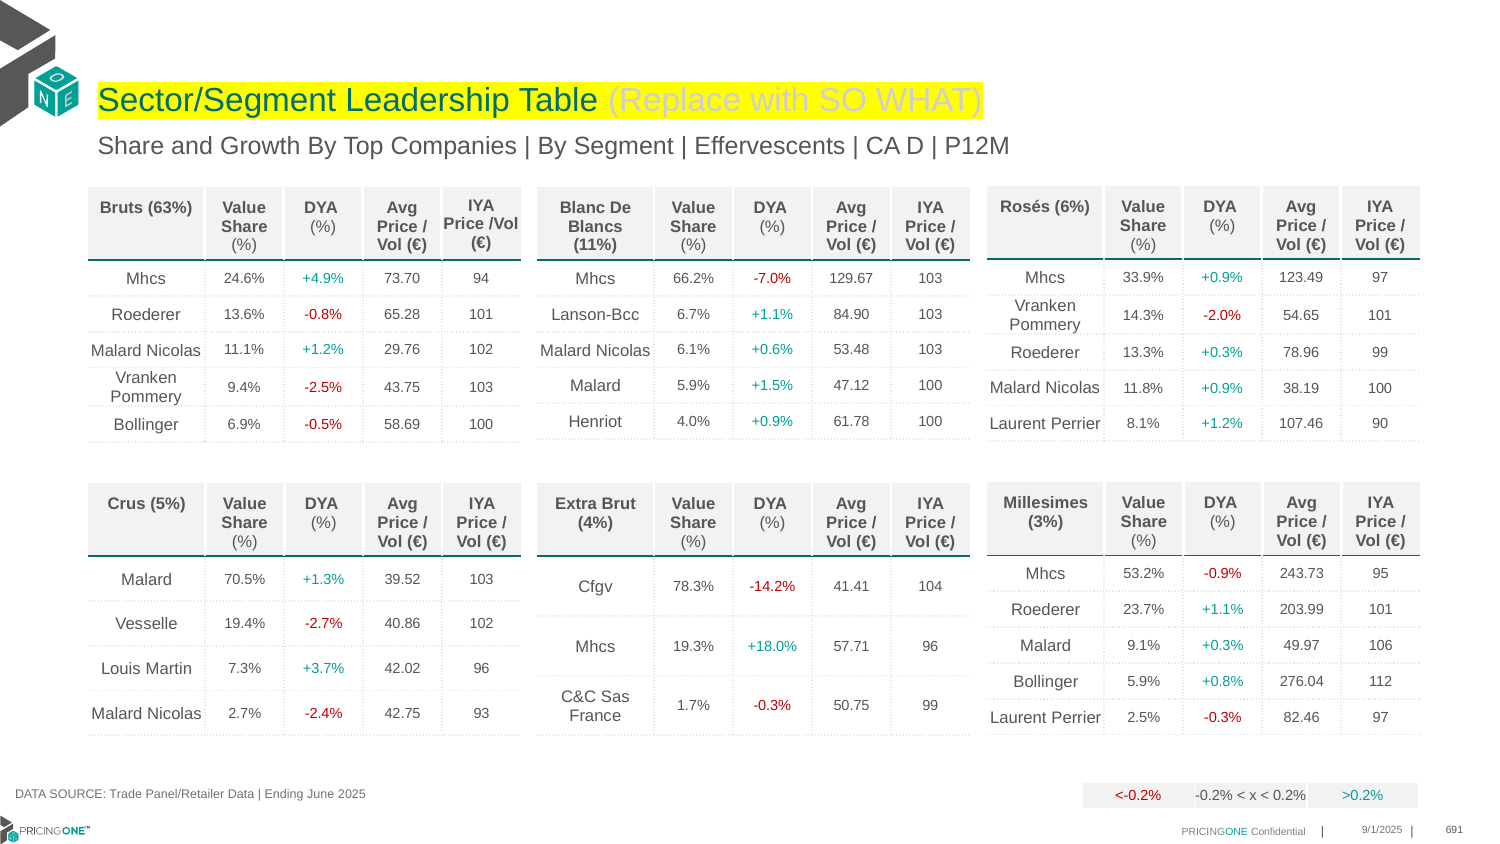

# Sector/Segment Leadership Table (Replace with SO WHAT)
Share and Growth By Top Companies | By Segment | Effervescents | CA D | P12M
| Rosés (6%) | Value Share (%) | DYA (%) | Avg Price /Vol (€) | IYA Price /Vol (€) |
| --- | --- | --- | --- | --- |
| Mhcs | 33.9% | +0.9% | 123.49 | 97 |
| Vranken Pommery | 14.3% | -2.0% | 54.65 | 101 |
| Roederer | 13.3% | +0.3% | 78.96 | 99 |
| Malard Nicolas | 11.8% | +0.9% | 38.19 | 100 |
| Laurent Perrier | 8.1% | +1.2% | 107.46 | 90 |
| Bruts (63%) | Value Share (%) | DYA (%) | Avg Price /Vol (€) | IYA Price /Vol (€) |
| --- | --- | --- | --- | --- |
| Mhcs | 24.6% | +4.9% | 73.70 | 94 |
| Roederer | 13.6% | -0.8% | 65.28 | 101 |
| Malard Nicolas | 11.1% | +1.2% | 29.76 | 102 |
| Vranken Pommery | 9.4% | -2.5% | 43.75 | 103 |
| Bollinger | 6.9% | -0.5% | 58.69 | 100 |
| Blanc De Blancs (11%) | Value Share (%) | DYA (%) | Avg Price /Vol (€) | IYA Price /Vol (€) |
| --- | --- | --- | --- | --- |
| Mhcs | 66.2% | -7.0% | 129.67 | 103 |
| Lanson-Bcc | 6.7% | +1.1% | 84.90 | 103 |
| Malard Nicolas | 6.1% | +0.6% | 53.48 | 103 |
| Malard | 5.9% | +1.5% | 47.12 | 100 |
| Henriot | 4.0% | +0.9% | 61.78 | 100 |
| Millesimes (3%) | Value Share (%) | DYA (%) | Avg Price /Vol (€) | IYA Price /Vol (€) |
| --- | --- | --- | --- | --- |
| Mhcs | 53.2% | -0.9% | 243.73 | 95 |
| Roederer | 23.7% | +1.1% | 203.99 | 101 |
| Malard | 9.1% | +0.3% | 49.97 | 106 |
| Bollinger | 5.9% | +0.8% | 276.04 | 112 |
| Laurent Perrier | 2.5% | -0.3% | 82.46 | 97 |
| Crus (5%) | Value Share (%) | DYA (%) | Avg Price /Vol (€) | IYA Price /Vol (€) |
| --- | --- | --- | --- | --- |
| Malard | 70.5% | +1.3% | 39.52 | 103 |
| Vesselle | 19.4% | -2.7% | 40.86 | 102 |
| Louis Martin | 7.3% | +3.7% | 42.02 | 96 |
| Malard Nicolas | 2.7% | -2.4% | 42.75 | 93 |
| Extra Brut (4%) | Value Share (%) | DYA (%) | Avg Price /Vol (€) | IYA Price /Vol (€) |
| --- | --- | --- | --- | --- |
| Cfgv | 78.3% | -14.2% | 41.41 | 104 |
| Mhcs | 19.3% | +18.0% | 57.71 | 96 |
| C&C Sas France | 1.7% | -0.3% | 50.75 | 99 |
DATA SOURCE: Trade Panel/Retailer Data | Ending June 2025
| <-0.2% | -0.2% < x < 0.2% | >0.2% |
| --- | --- | --- |

9/1/2025
691